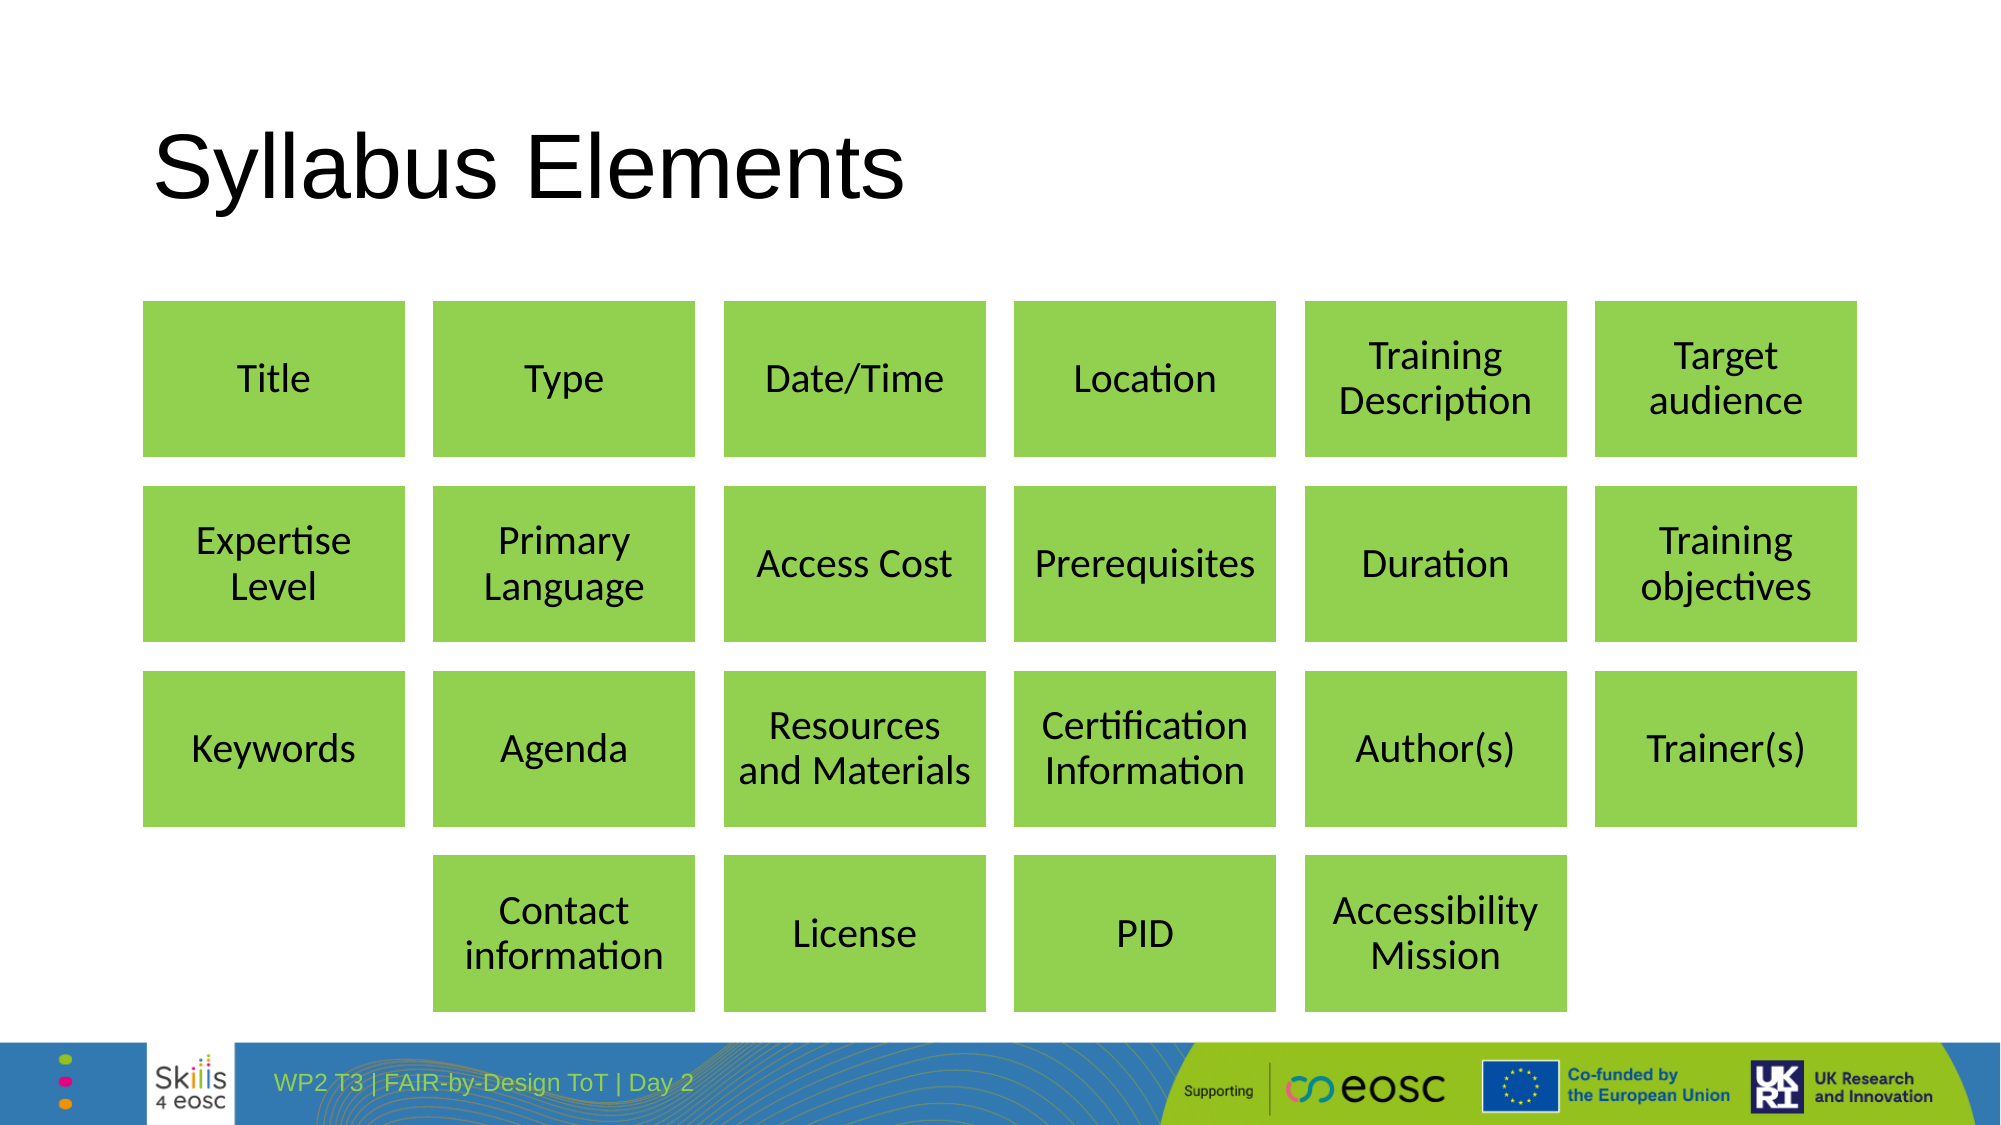

# Syllabus Elements
Title
Type
Date/Time
Location
Training Description
Target audience
Expertise Level
Primary Language
Access Cost
Prerequisites
Duration
Training objectives
Keywords
Agenda
Resources and Materials
Certification Information
Author(s)
Trainer(s)
Contact information
License
PID
Accessibility Mission
WP2 T3 | FAIR-by-Design ToT | Day 2